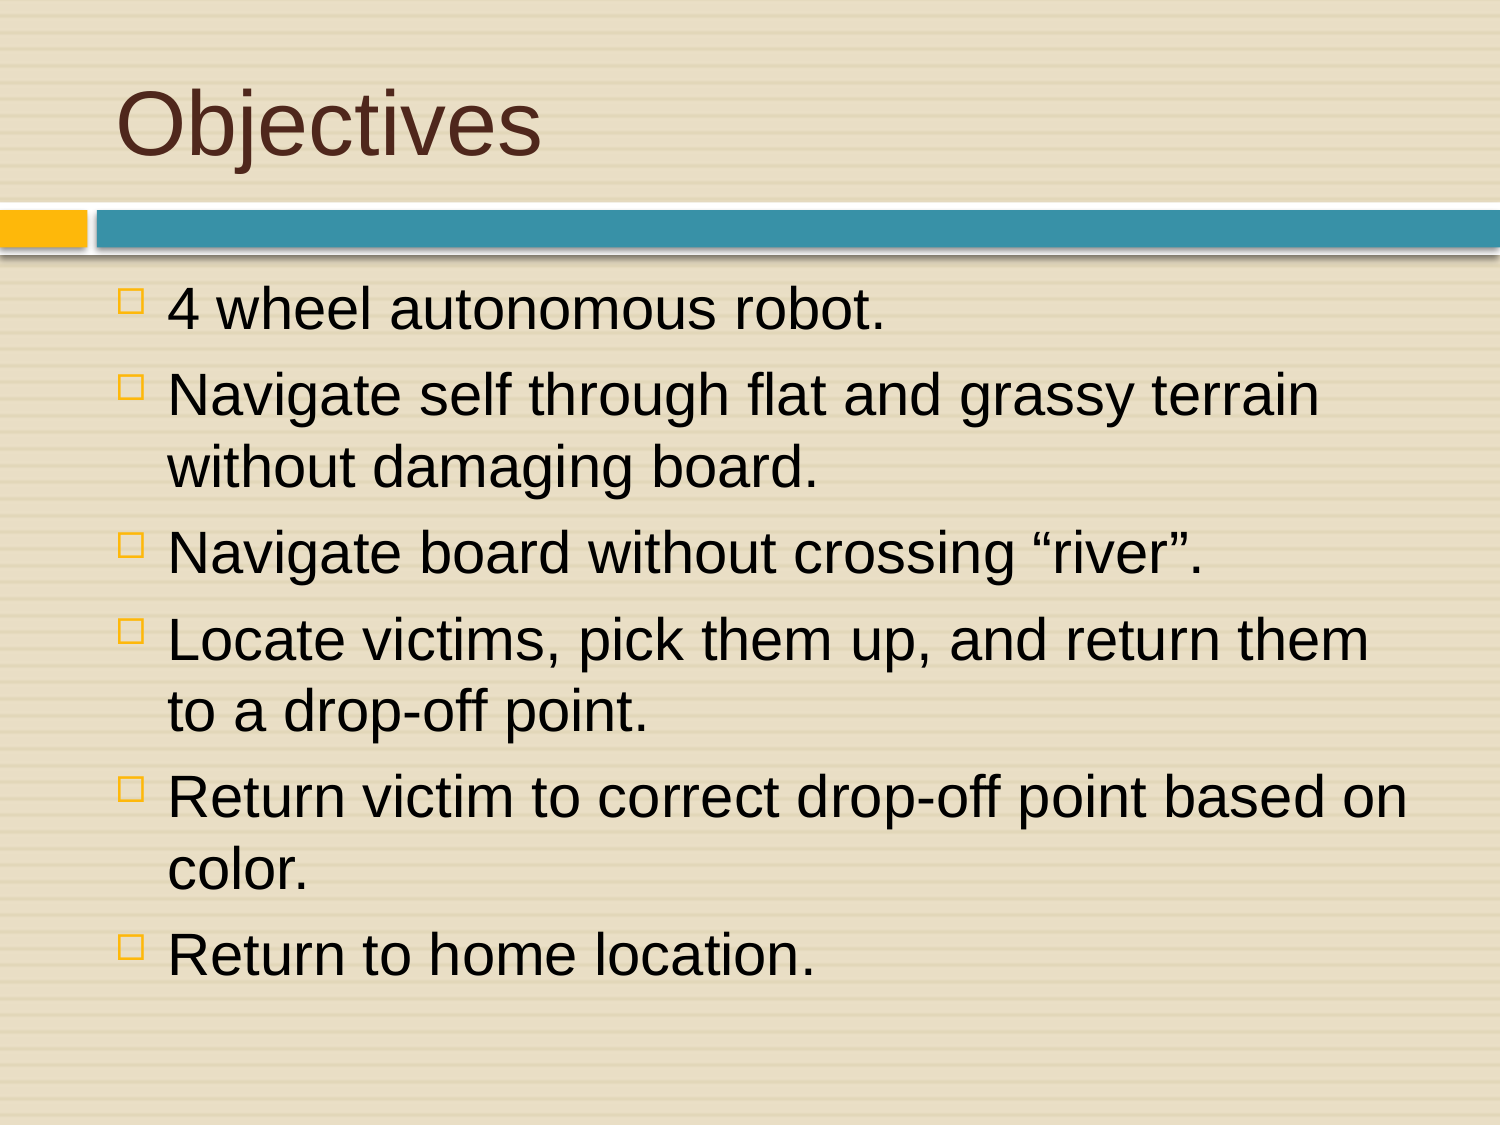

# Objectives
4 wheel autonomous robot.
Navigate self through flat and grassy terrain without damaging board.
Navigate board without crossing “river”.
Locate victims, pick them up, and return them to a drop-off point.
Return victim to correct drop-off point based on color.
Return to home location.